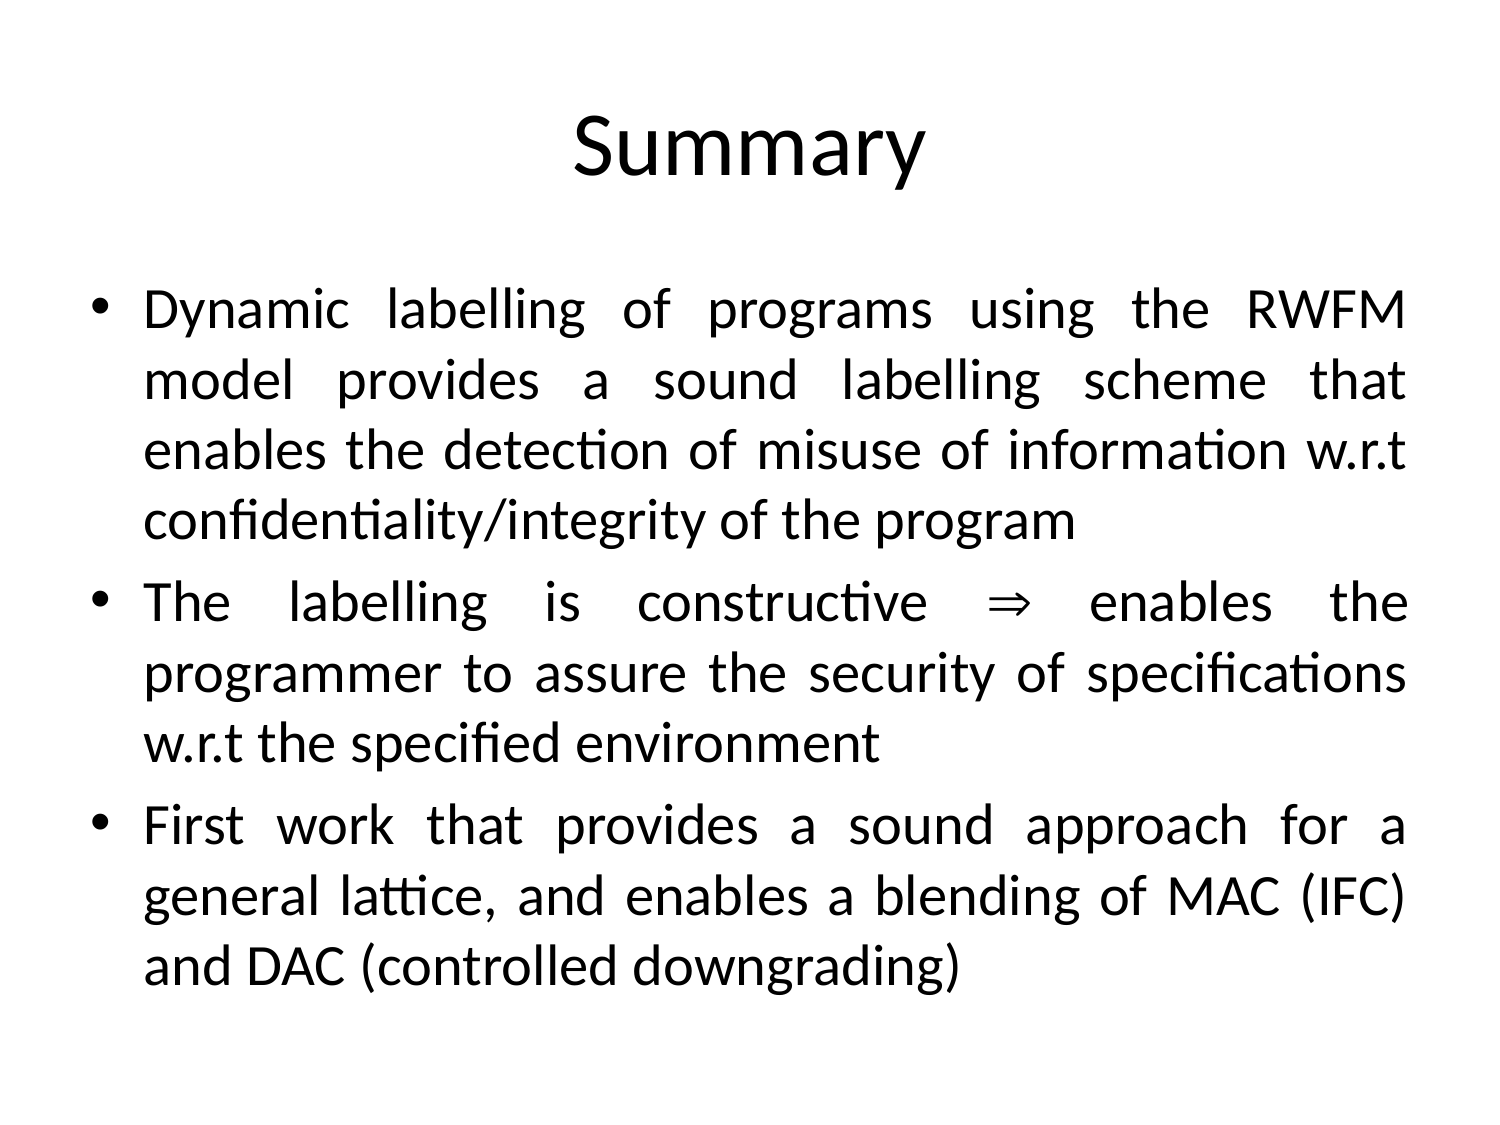

# Summary
Dynamic labelling of programs using the RWFM model provides a sound labelling scheme that enables the detection of misuse of information w.r.t confidentiality/integrity of the program
The labelling is constructive ⇒ enables the programmer to assure the security of specifications w.r.t the specified environment
First work that provides a sound approach for a general lattice, and enables a blending of MAC (IFC) and DAC (controlled downgrading)